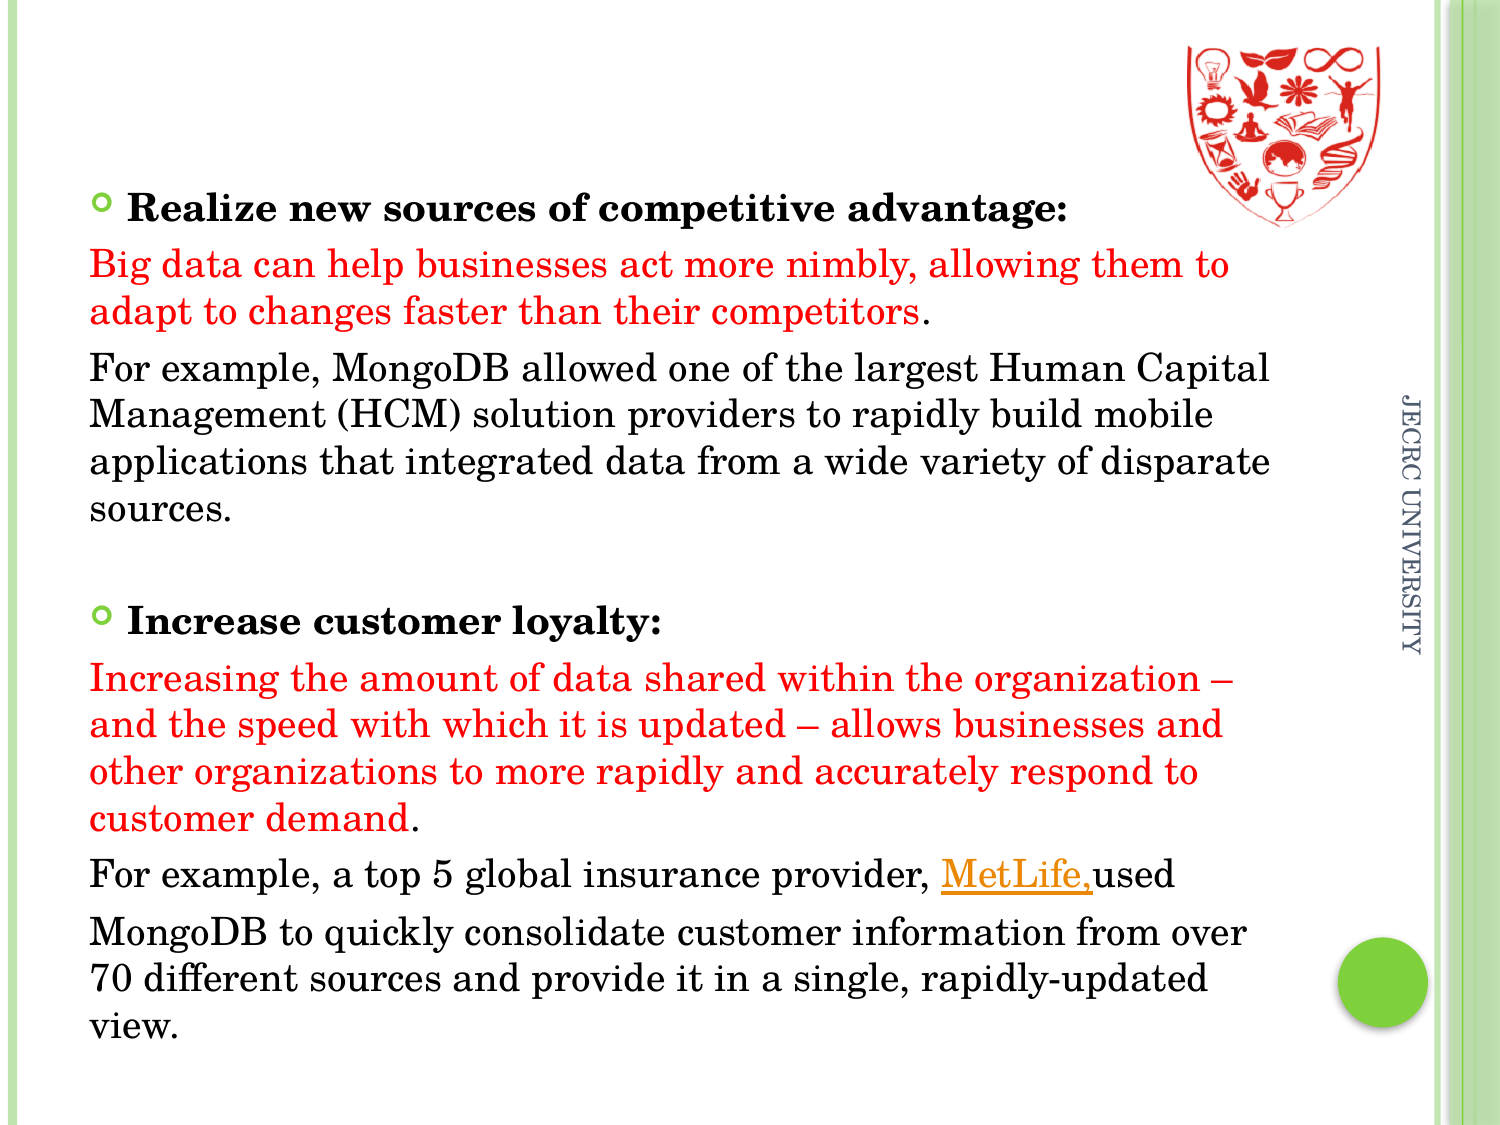

Realize new sources of competitive advantage:
Big data can help businesses act more nimbly, allowing them to adapt to changes faster than their competitors.
For example, MongoDB allowed one of the largest Human Capital Management (HCM) solution providers to rapidly build mobile applications that integrated data from a wide variety of disparate sources.

Increase customer loyalty:
Increasing the amount of data shared within the organization – and the speed with which it is updated – allows businesses and other organizations to more rapidly and accurately respond to customer demand.
For example, a top 5 global insurance provider, MetLife,used MongoDB to quickly consolidate customer information from over 70 different sources and provide it in a single, rapidly-updated view.

JECRC UNIVERSITY